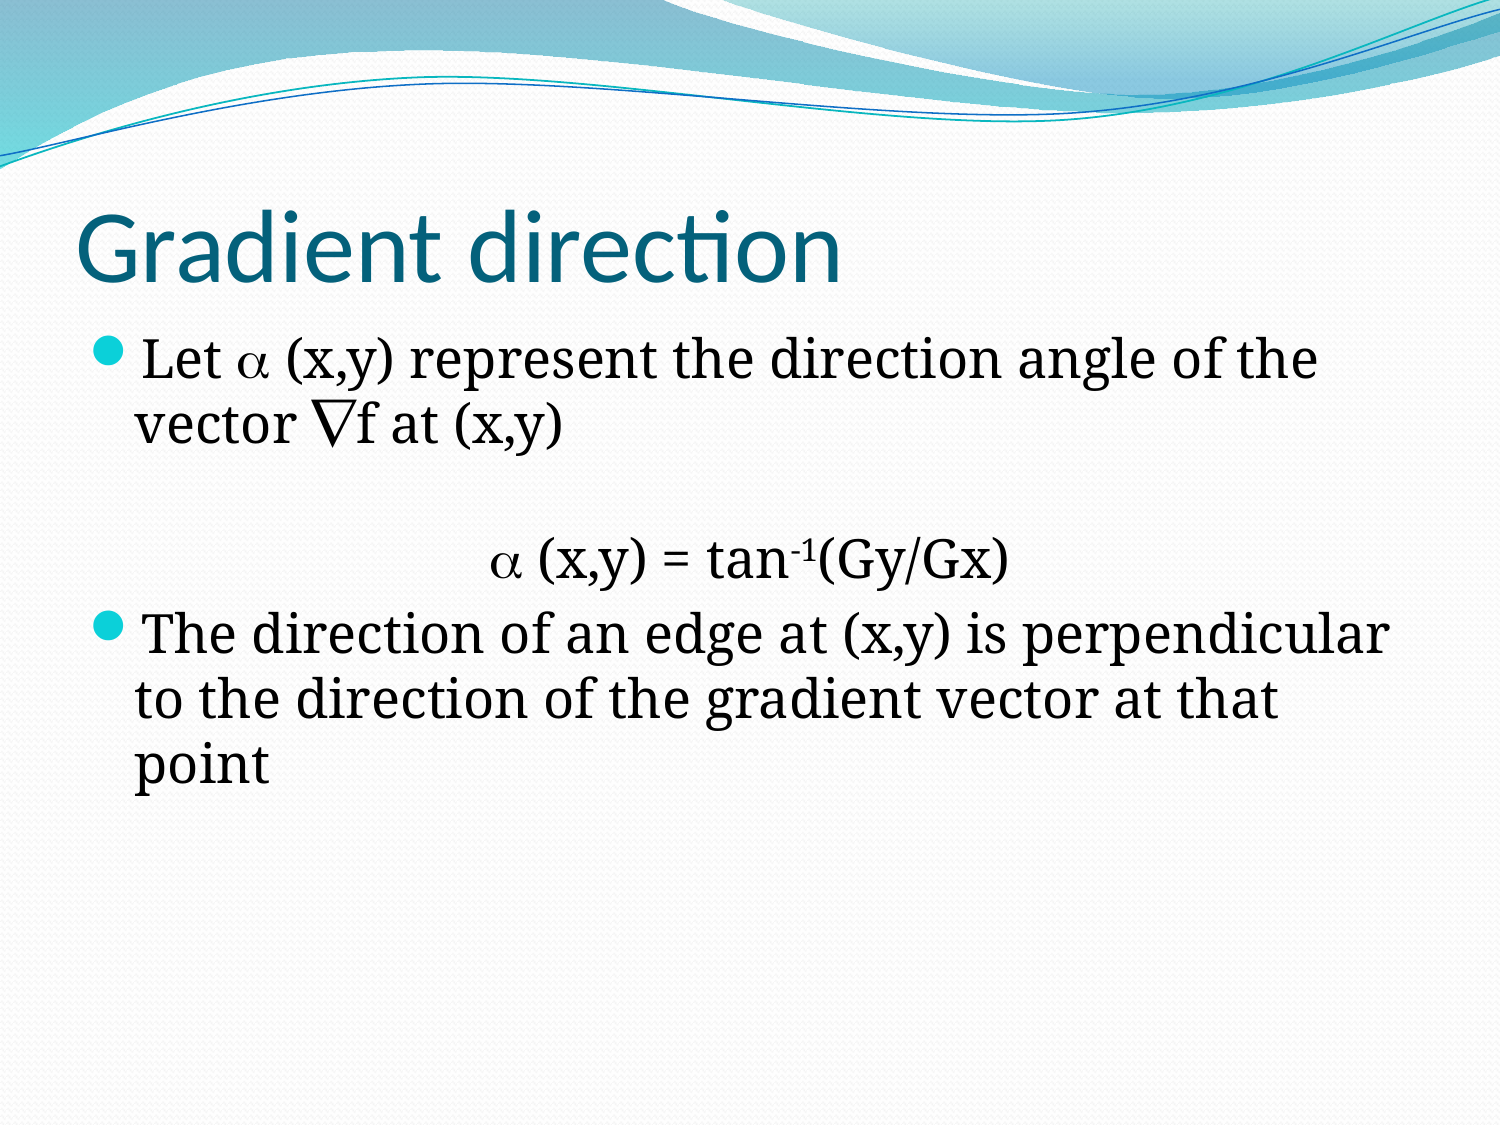

# Gradient direction
Let α (x,y) represent the direction angle of the vector ∇f at (x,y)
α (x,y) = tan-1(Gy/Gx)
The direction of an edge at (x,y) is perpendicular to the direction of the gradient vector at that point